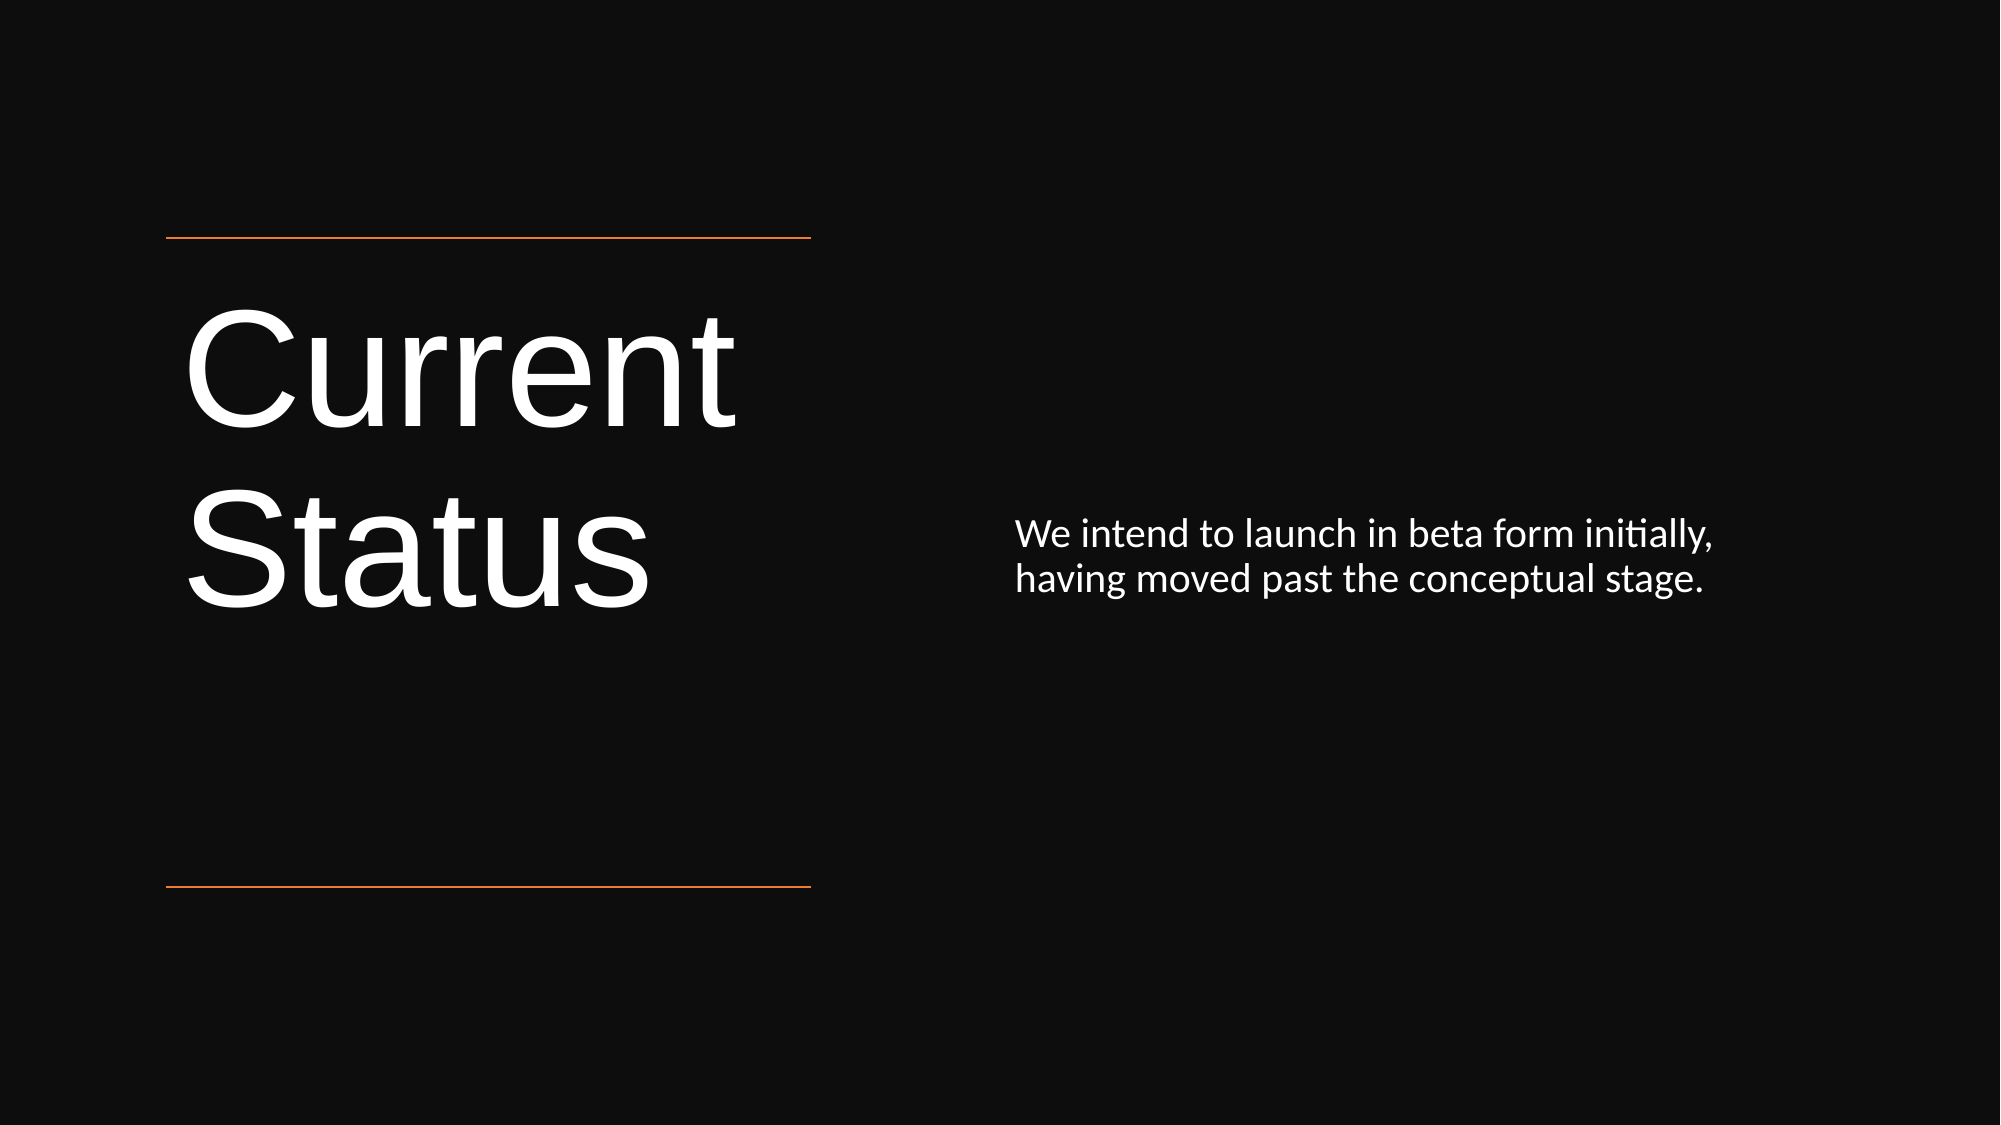

We intend to launch in beta form initially, having moved past the conceptual stage.
# Current Status